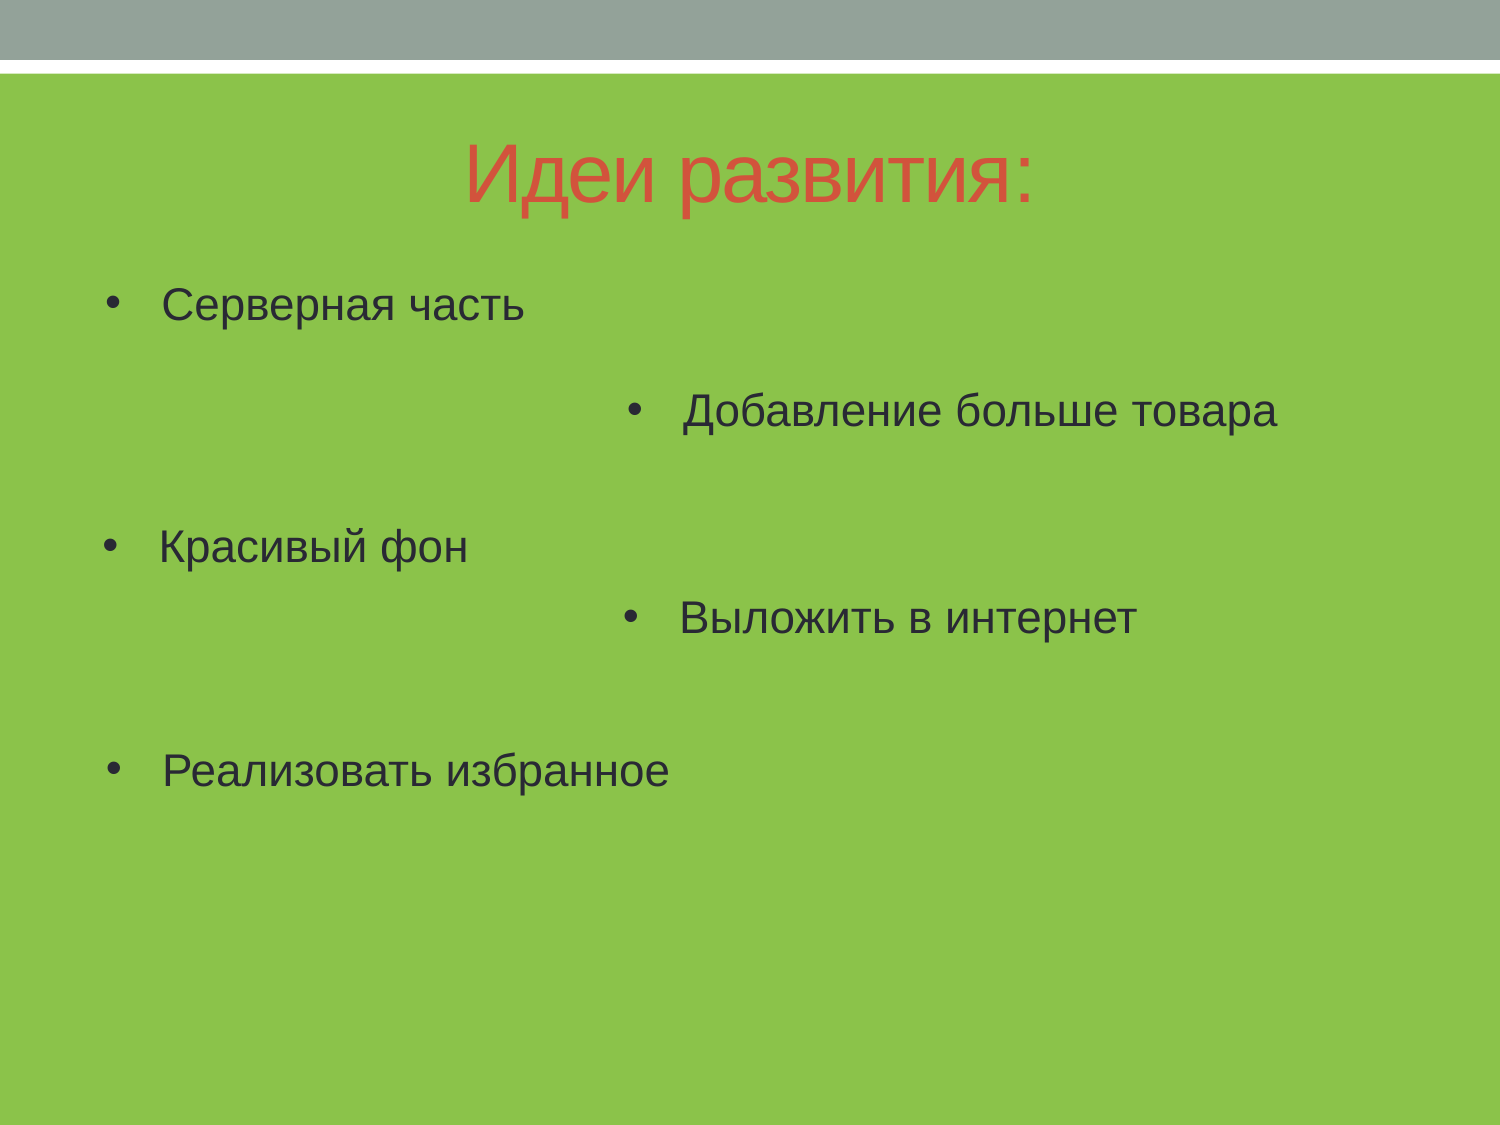

# Идеи развития:
Серверная часть
Добавление больше товара
Красивый фон
Выложить в интернет
Реализовать избранное